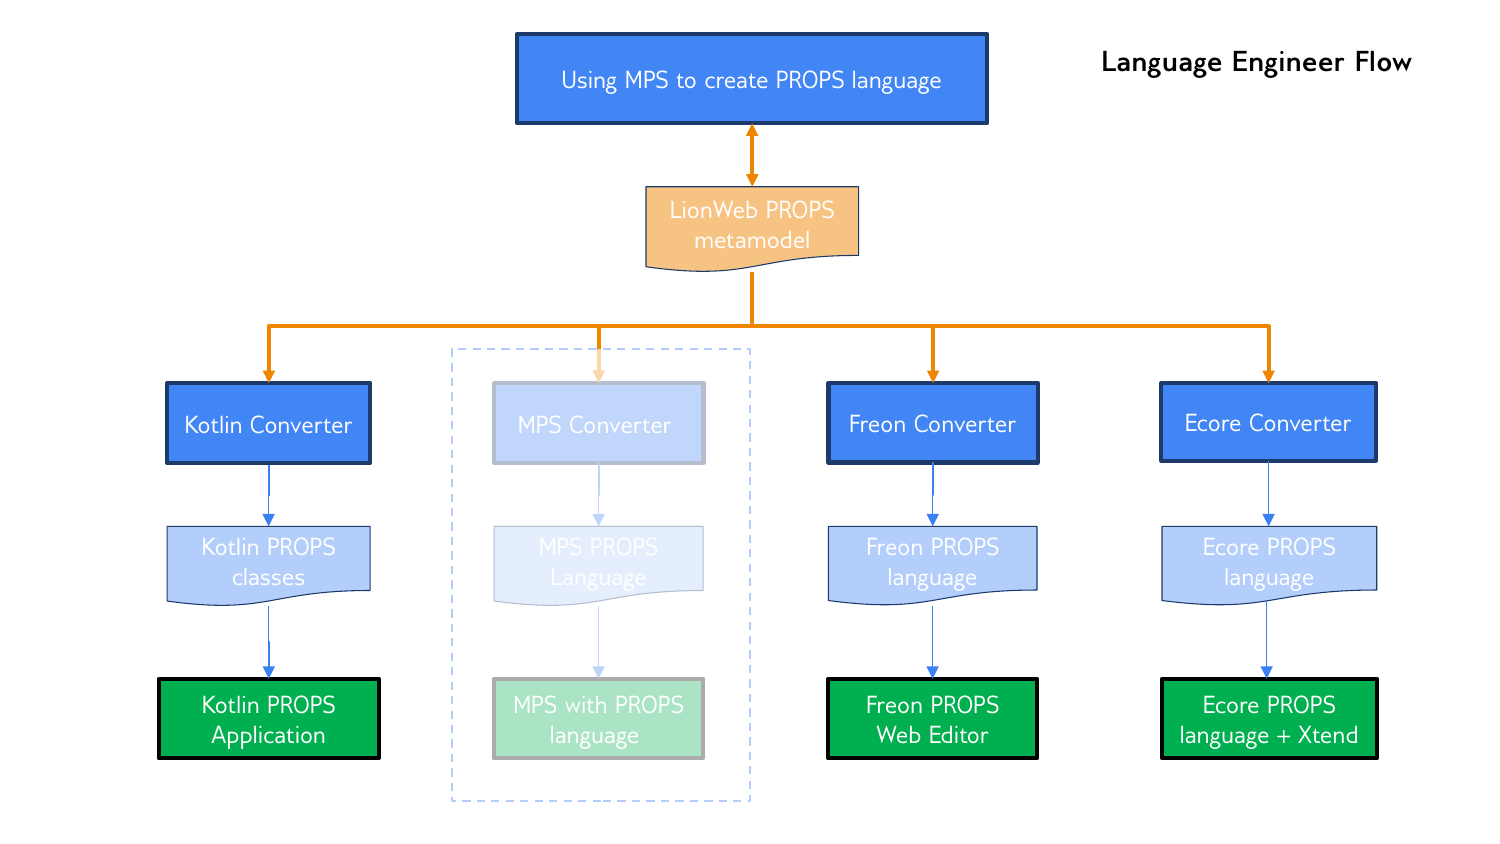

Using MPS to create PROPS language
Language Engineer Flow
LionWeb PROPS metamodel

MPS Converter
Kotlin Converter
Freon Converter
Ecore Converter
Kotlin PROPS
classes
MPS PROPS Language
Freon PROPS language
Ecore PROPS language
Kotlin PROPS Application
MPS with PROPS language
Freon PROPS Web Editor
Ecore PROPS language + Xtend